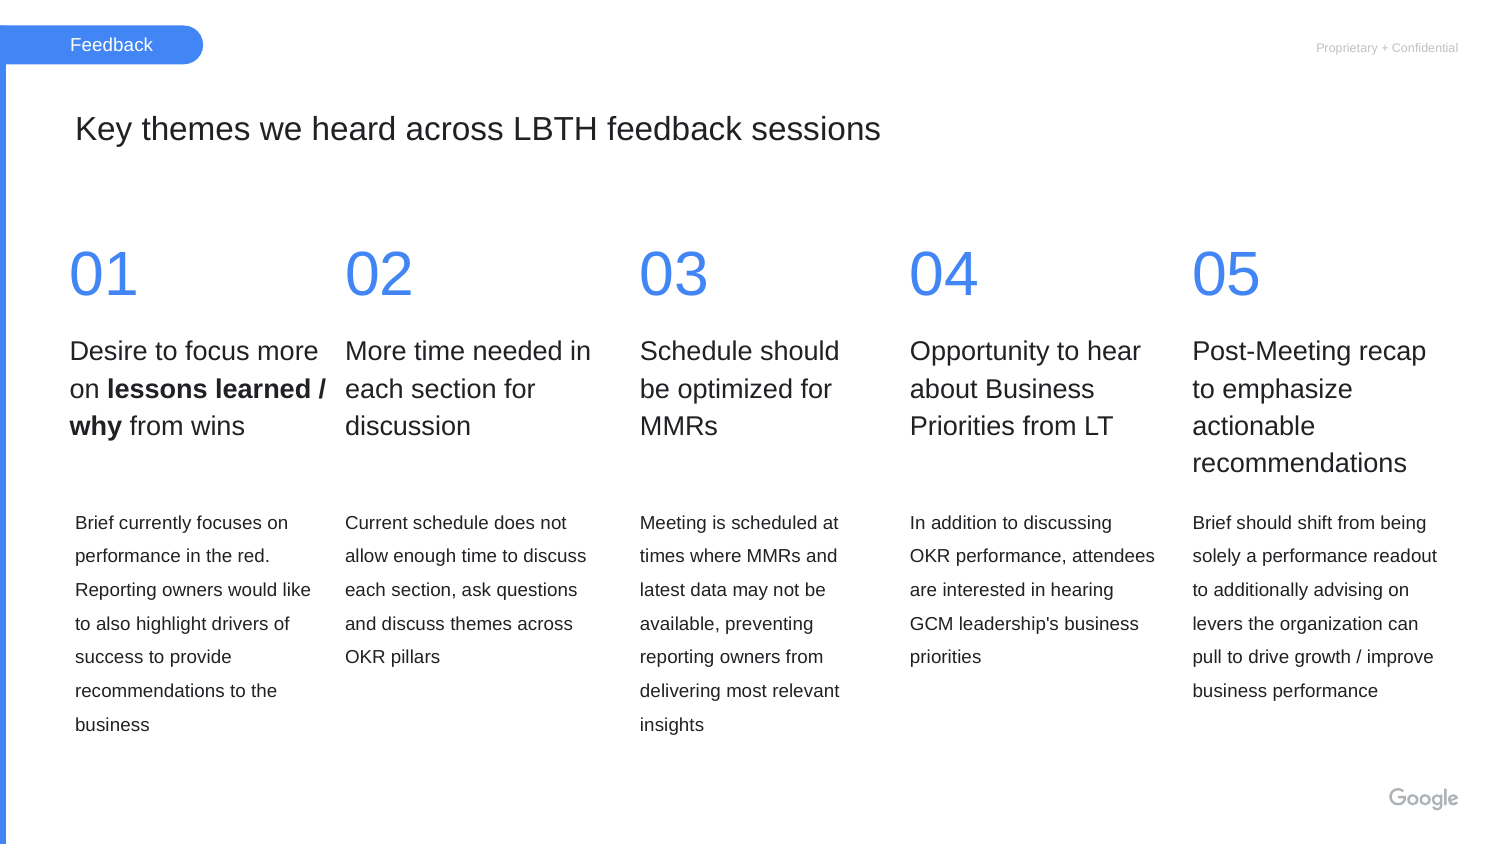

Feedback
# Key themes we heard across LBTH feedback sessions
01
Desire to focus more on lessons learned / why from wins
02
More time needed in each section for discussion
03
Schedule should     be optimized for MMRs

04
Opportunity to hear about Business Priorities from LT
05
Post-Meeting recap to emphasize actionable recommendations
Brief currently focuses on performance in the red. Reporting owners would like to also highlight drivers of success to provide recommendations to the business

Current schedule does not allow enough time to discuss each section, ask questions and discuss themes across  OKR pillars

Meeting is scheduled at times where MMRs and latest data may not be available, preventing reporting owners from delivering most relevant insights

In addition to discussing OKR performance, attendees are interested in hearing GCM leadership's business priorities

Brief should shift from being solely a performance readout to additionally advising on levers the organization can pull to drive growth / improve business performance